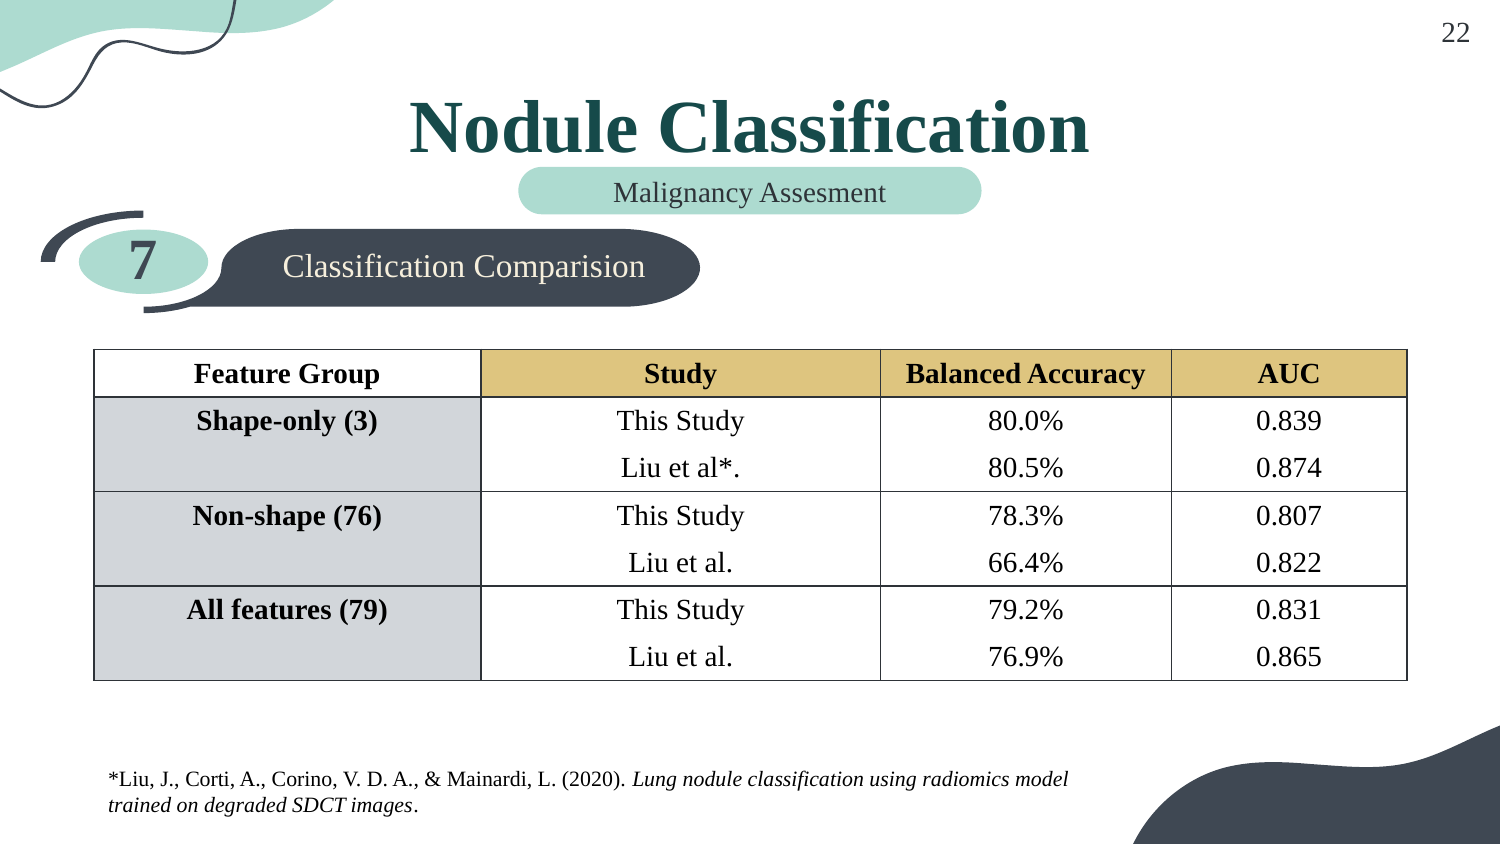

22
# Nodule Classification
Malignancy Assesment

7
Classification Comparision
| Feature Group | Study | Balanced Accuracy | AUC |
| --- | --- | --- | --- |
| Shape-only (3) | This Study | 80.0% | 0.839 |
|  | Liu et al\*. | 80.5% | 0.874 |
| Non-shape (76) | This Study | 78.3% | 0.807 |
|  | Liu et al. | 66.4% | 0.822 |
| All features (79) | This Study | 79.2% | 0.831 |
|  | Liu et al. | 76.9% | 0.865 |
*Liu, J., Corti, A., Corino, V. D. A., & Mainardi, L. (2020). Lung nodule classification using radiomics model trained on degraded SDCT images.